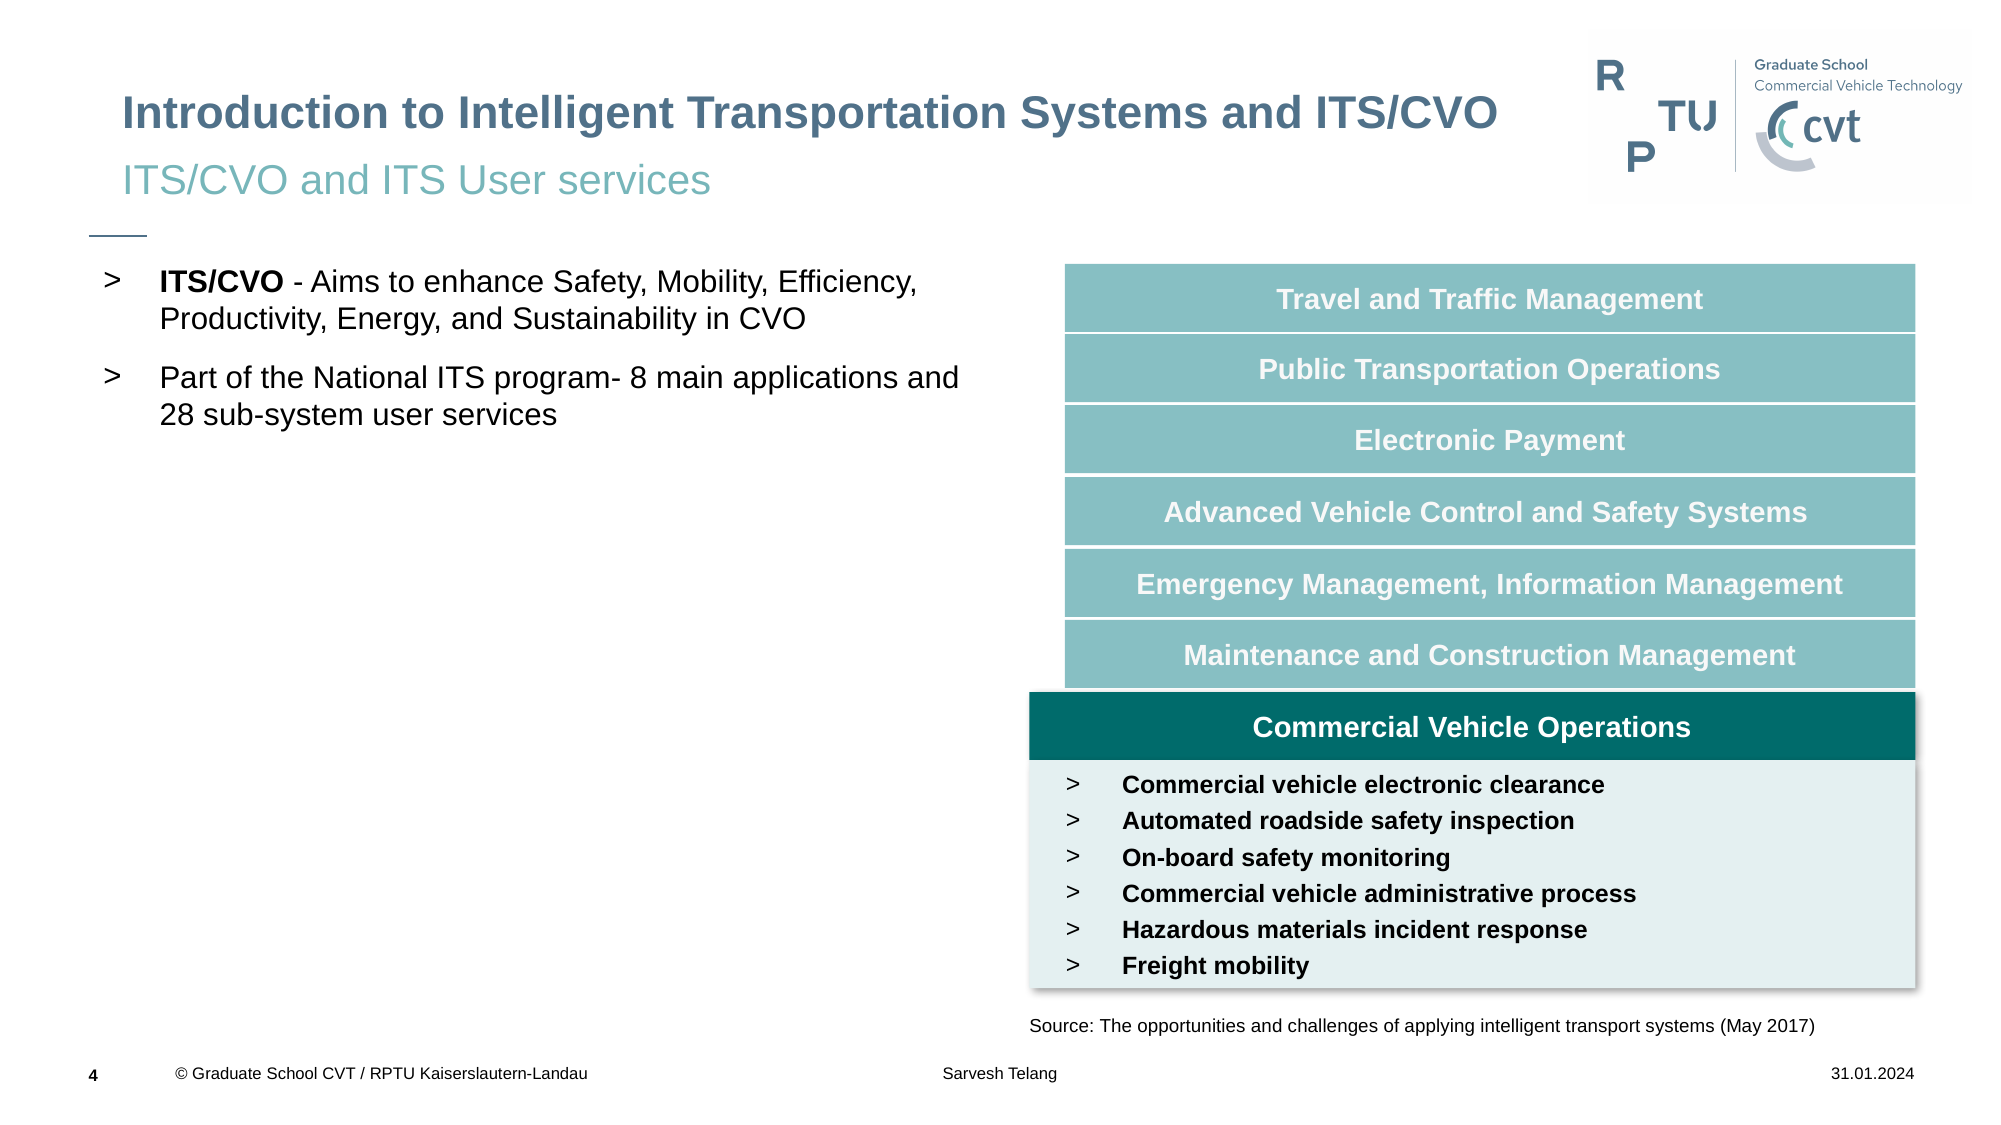

Introduction to Intelligent Transportation Systems and ITS/CVO
ITS/CVO and ITS User services

ITS/CVO - Aims to enhance Safety, Mobility, Efficiency, Productivity, Energy, and Sustainability in CVO
Part of the National ITS program- 8 main applications and 28 sub-system user services
Travel and Traffic Management
Public Transportation Operations
Electronic Payment
Advanced Vehicle Control and Safety Systems
Emergency Management, Information Management
Maintenance and Construction Management
Commercial Vehicle Operations
Commercial vehicle electronic clearance
Automated roadside safety inspection
On-board safety monitoring
Commercial vehicle administrative process
Hazardous materials incident response
Freight mobility
Source: The opportunities and challenges of applying intelligent transport systems (May 2017)